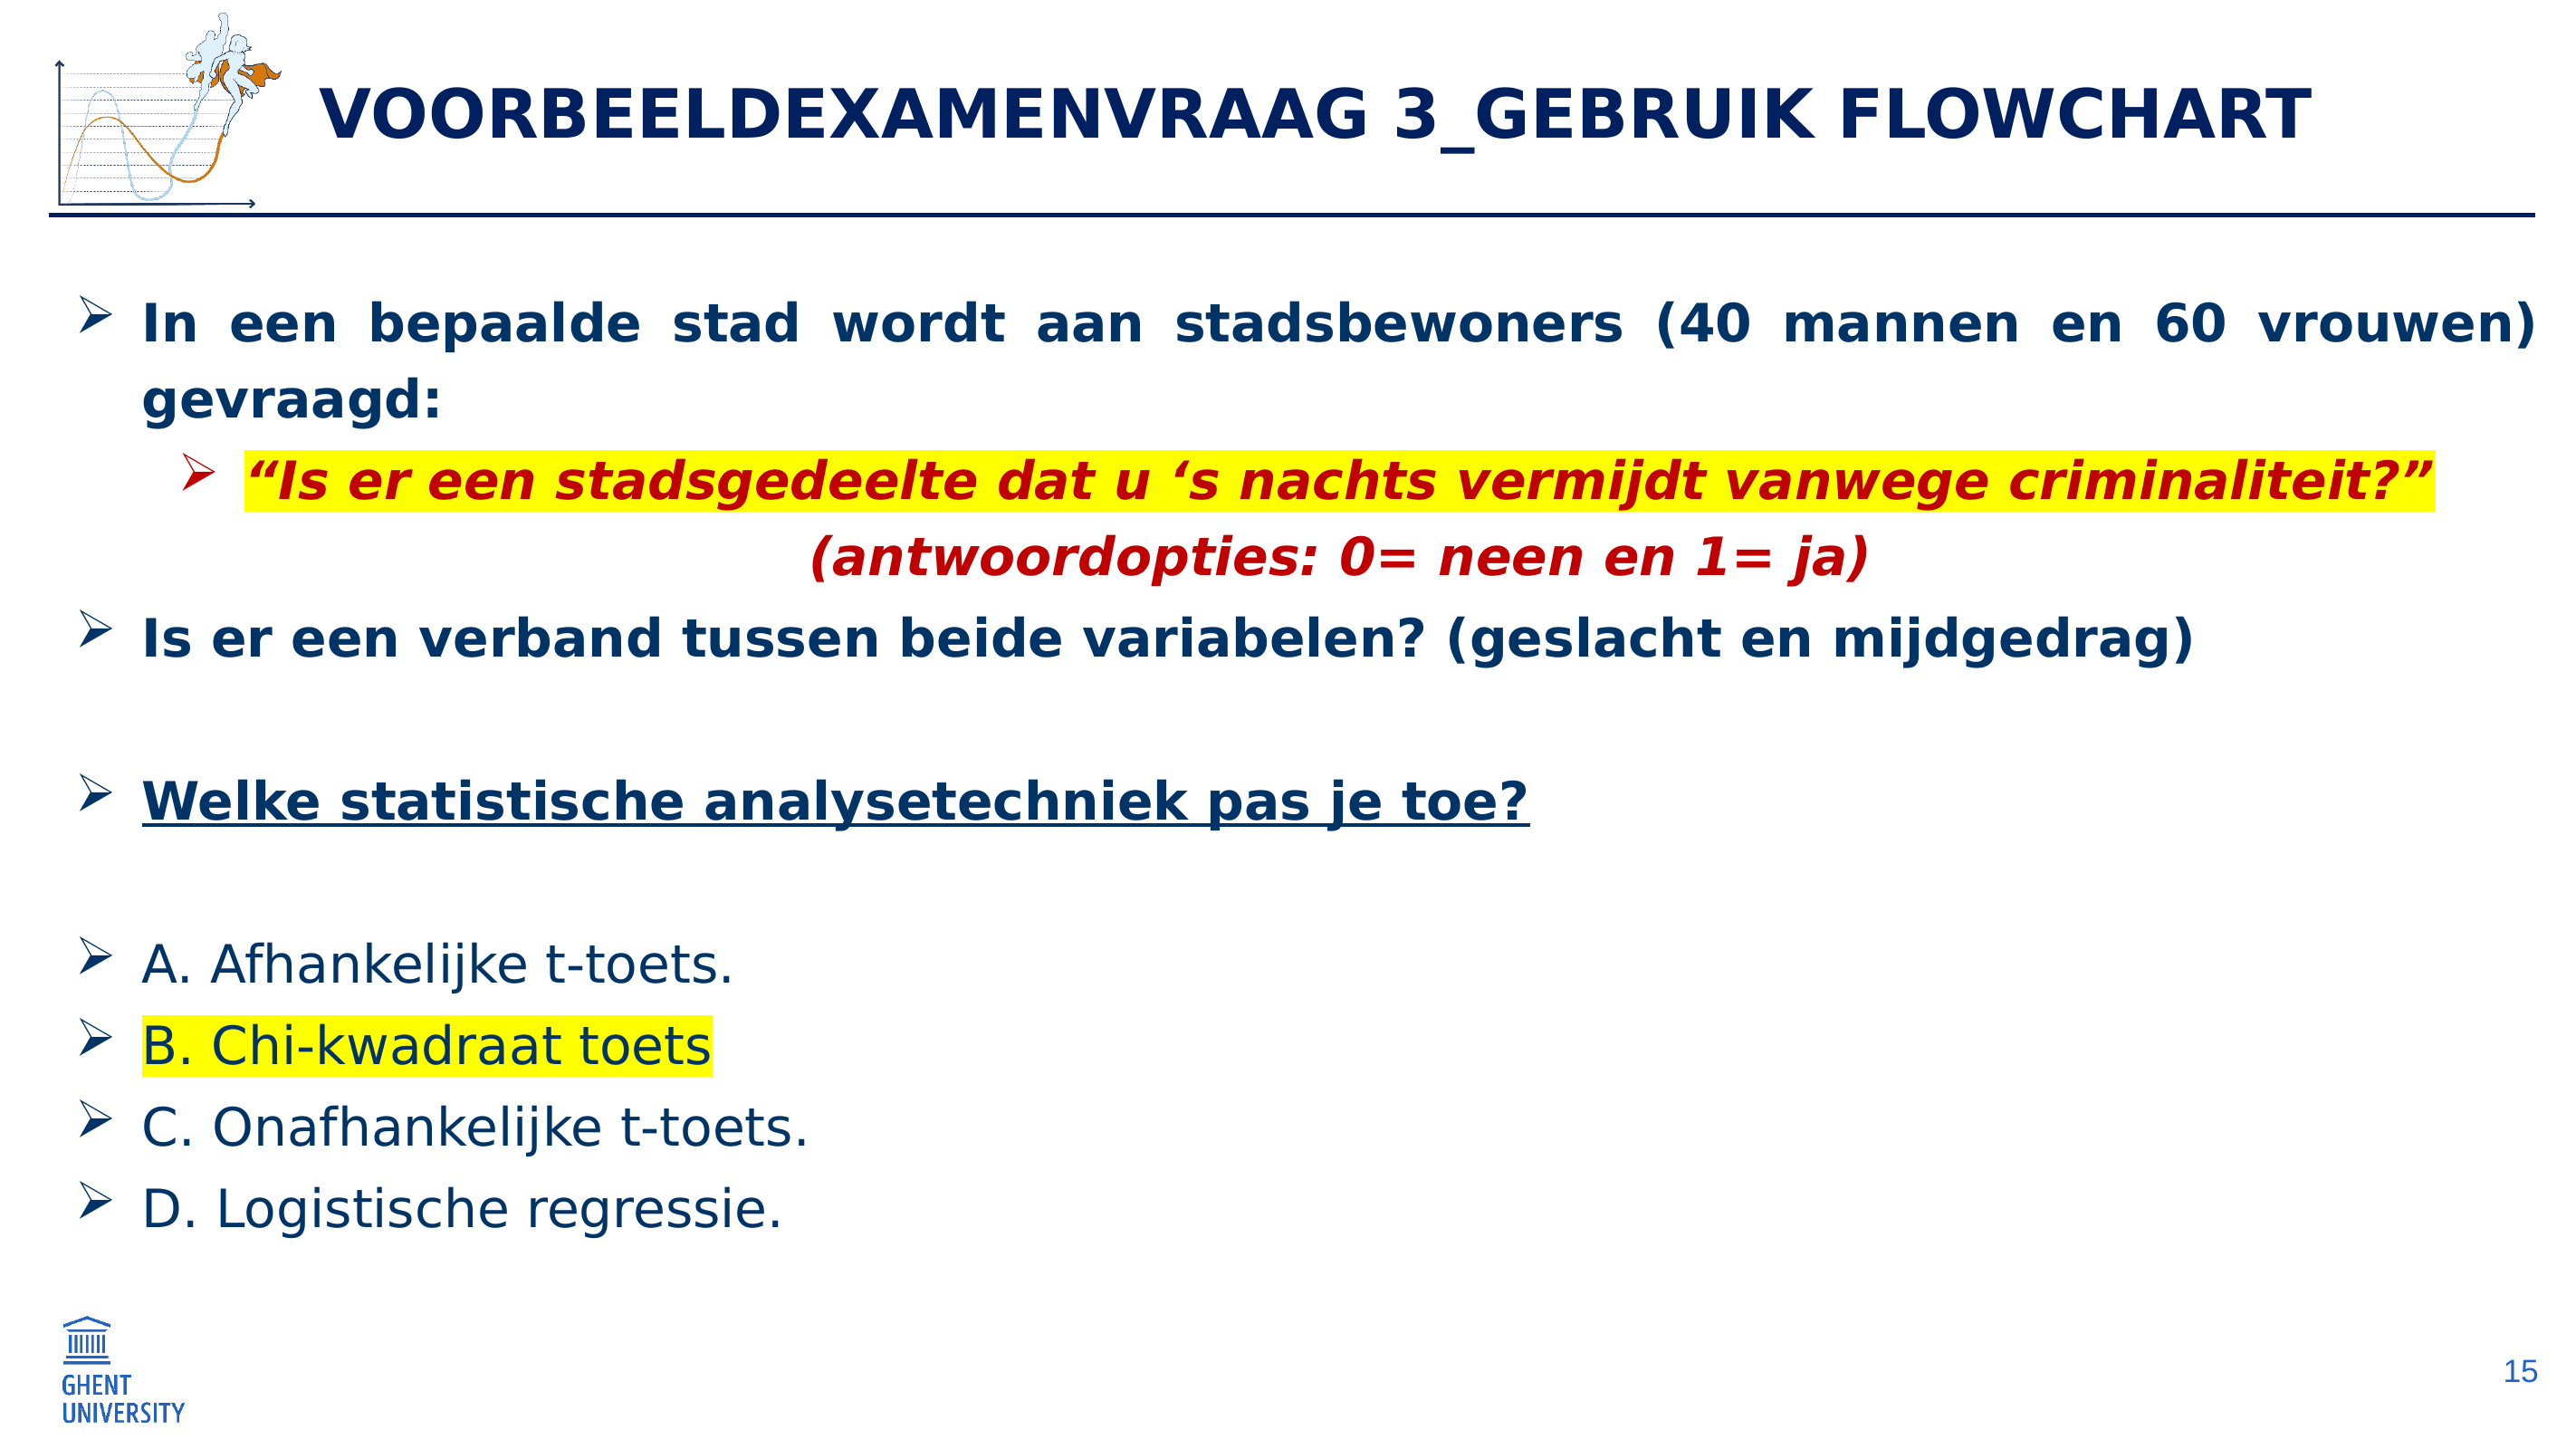

# Voorbeeldexamenvraag 3_gebruik flowchart
In een bepaalde stad wordt aan stadsbewoners (40 mannen en 60 vrouwen) gevraagd:
“Is er een stadsgedeelte dat u ‘s nachts vermijdt vanwege criminaliteit?” (antwoordopties: 0= neen en 1= ja)
Is er een verband tussen beide variabelen? (geslacht en mijdgedrag)

Welke statistische analysetechniek pas je toe?

A. Afhankelijke t-toets.
B. Chi-kwadraat toets
C. Onafhankelijke t-toets.
D. Logistische regressie.

15